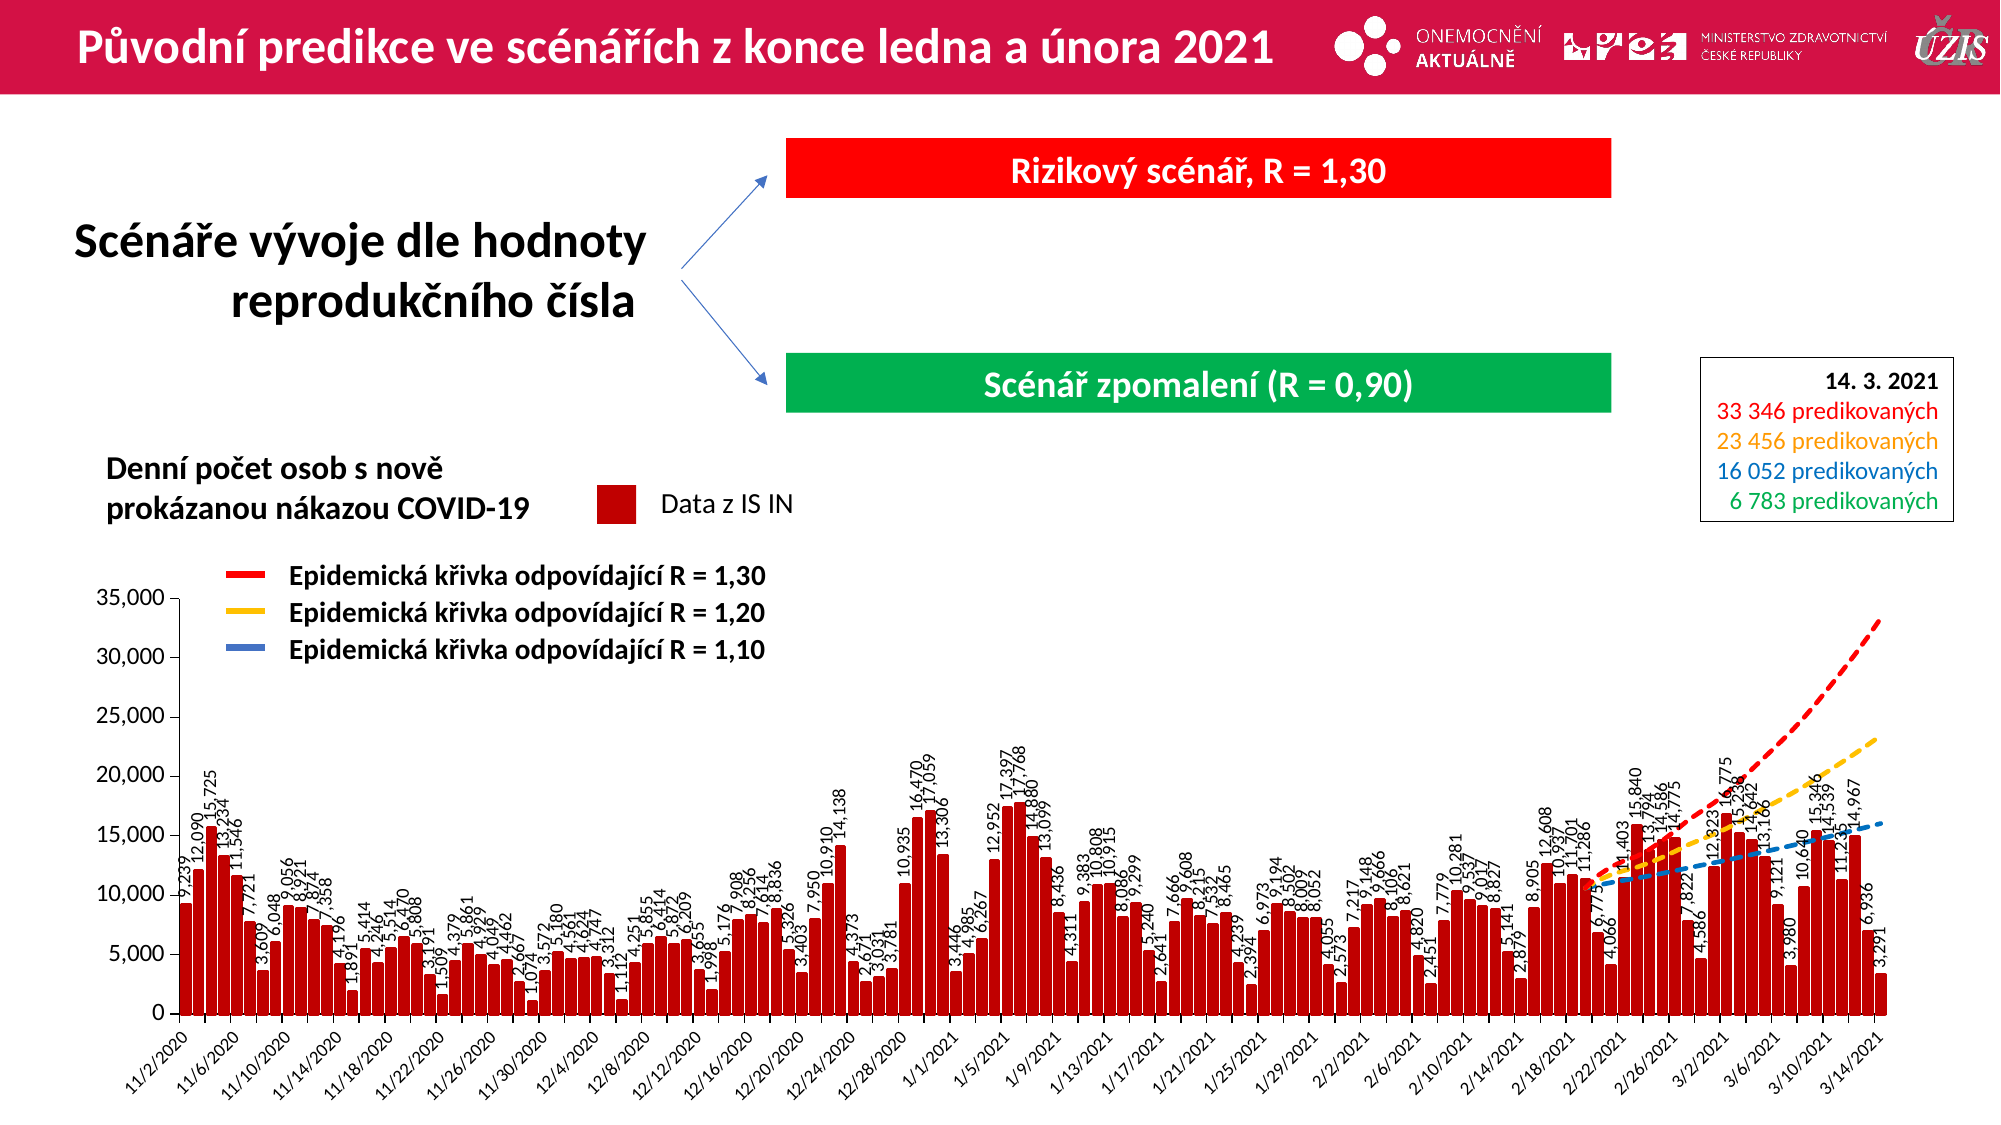

# Původní predikce ve scénářích z konce ledna a února 2021
Rizikový scénář, R = 1,30
Scénáře vývoje dle hodnoty reprodukčního čísla
Scénář zpomalení (R = 0,90)
14. 3. 2021
33 346 predikovaných
23 456 predikovaných
16 052 predikovaných
6 783 predikovaných
Denní počet osob s nově prokázanou nákazou COVID-19
Data z IS IN

### Chart

| Category | Denní počet případů | model | 1 | 1,23 | 1,3 |
|---|---|---|---|---|---|
| 44137 | 9239.0 | None | None | None | None |
| 44138 | 12090.0 | None | None | None | None |
| 44139 | 15725.0 | None | None | None | None |
| 44140 | 13234.0 | None | None | None | None |
| 44141 | 11546.0 | None | None | None | None |
| 44142 | 7721.0 | None | None | None | None |
| 44143 | 3609.0 | None | None | None | None |
| 44144 | 6048.0 | None | None | None | None |
| 44145 | 9056.0 | None | None | None | None |
| 44146 | 8921.0 | None | None | None | None |
| 44147 | 7874.0 | None | None | None | None |
| 44148 | 7358.0 | None | None | None | None |
| 44149 | 4196.0 | None | None | None | None |
| 44150 | 1891.0 | None | None | None | None |
| 44151 | 5414.0 | None | None | None | None |
| 44152 | 4246.0 | None | None | None | None |
| 44153 | 5514.0 | None | None | None | None |
| 44154 | 6470.0 | None | None | None | None |
| 44155 | 5808.0 | None | None | None | None |
| 44156 | 3191.0 | None | None | None | None |
| 44157 | 1509.0 | None | None | None | None |
| 44158 | 4379.0 | None | None | None | None |
| 44159 | 5861.0 | None | None | None | None |
| 44160 | 4929.0 | None | None | None | None |
| 44161 | 4049.0 | None | None | None | None |
| 44162 | 4462.0 | None | None | None | None |
| 44163 | 2667.0 | None | None | None | None |
| 44164 | 1074.0 | None | None | None | None |
| 44165 | 3572.0 | None | None | None | None |
| 44166 | 5180.0 | None | None | None | None |
| 44167 | 4561.0 | None | None | None | None |
| 44168 | 4624.0 | None | None | None | None |
| 44169 | 4747.0 | None | None | None | None |
| 44170 | 3312.0 | None | None | None | None |
| 44171 | 1112.0 | None | None | None | None |
| 44172 | 4251.0 | None | None | None | None |
| 44173 | 5855.0 | None | None | None | None |
| 44174 | 6414.0 | None | None | None | None |
| 44175 | 5872.0 | None | None | None | None |
| 44176 | 6209.0 | None | None | None | None |
| 44177 | 3655.0 | None | None | None | None |
| 44178 | 1998.0 | None | None | None | None |
| 44179 | 5176.0 | None | None | None | None |
| 44180 | 7908.0 | None | None | None | None |
| 44181 | 8256.0 | None | None | None | None |
| 44182 | 7614.0 | None | None | None | None |
| 44183 | 8836.0 | None | None | None | None |
| 44184 | 5326.0 | None | None | None | None |
| 44185 | 3403.0 | None | None | None | None |
| 44186 | 7950.0 | None | None | None | None |
| 44187 | 10910.0 | None | None | None | None |
| 44188 | 14138.0 | None | None | None | None |
| 44189 | 4373.0 | None | None | None | None |
| 44190 | 2671.0 | None | None | None | None |
| 44191 | 3031.0 | None | None | None | None |
| 44192 | 3781.0 | None | None | None | None |
| 44193 | 10935.0 | None | None | None | None |
| 44194 | 16470.0 | None | None | None | None |
| 44195 | 17059.0 | None | None | None | None |
| 44196 | 13306.0 | None | None | None | None |
| 44197 | 3446.0 | None | None | None | None |
| 44198 | 4985.0 | None | None | None | None |
| 44199 | 6267.0 | None | None | None | None |
| 44200 | 12952.0 | None | None | None | None |
| 44201 | 17397.0 | None | None | None | None |
| 44202 | 17768.0 | None | None | None | None |
| 44203 | 14880.0 | None | None | None | None |
| 44204 | 13099.0 | None | None | None | None |
| 44205 | 8436.0 | None | None | None | None |
| 44206 | 4311.0 | None | None | None | None |
| 44207 | 9383.0 | None | None | None | None |
| 44208 | 10808.0 | None | None | None | None |
| 44209 | 10915.0 | None | None | None | None |
| 44210 | 8086.0 | None | None | None | None |
| 44211 | 9299.0 | None | None | None | None |
| 44212 | 5240.0 | None | None | None | None |
| 44213 | 2641.0 | None | None | None | None |
| 44214 | 7666.0 | None | None | None | None |
| 44215 | 9608.0 | None | None | None | None |
| 44216 | 8215.0 | None | None | None | None |
| 44217 | 7532.0 | None | None | None | None |
| 44218 | 8465.0 | None | None | None | None |
| 44219 | 4239.0 | None | None | None | None |
| 44220 | 2394.0 | None | None | None | None |
| 44221 | 6973.0 | None | None | None | None |
| 44222 | 9194.0 | None | None | None | None |
| 44223 | 8502.0 | None | None | None | None |
| 44224 | 8009.0 | None | None | None | None |
| 44225 | 8052.0 | None | None | None | None |
| 44226 | 4055.0 | None | None | None | None |
| 44227 | 2573.0 | None | None | None | None |
| 44228 | 7217.0 | None | None | None | None |
| 44229 | 9148.0 | None | None | None | None |
| 44230 | 9666.0 | None | None | None | None |
| 44231 | 8106.0 | None | None | None | None |
| 44232 | 8621.0 | None | None | None | None |
| 44233 | 4820.0 | None | None | None | None |
| 44234 | 2451.0 | None | None | None | None |
| 44235 | 7779.0 | None | None | None | None |
| 44236 | 10281.0 | None | None | None | None |
| 44237 | 9537.0 | None | None | None | None |
| 44238 | 9017.0 | None | None | None | None |
| 44239 | 8827.0 | None | None | None | None |
| 44240 | 5141.0 | None | None | None | None |
| 44241 | 2879.0 | None | None | None | None |
| 44242 | 8905.0 | None | None | None | None |
| 44243 | 12608.0 | None | None | None | None |
| 44244 | 10937.0 | None | None | None | None |
| 44245 | 11701.0 | None | None | None | None |
| 44246 | 11286.0 | None | 10601.0 | 10601.0 | 10601.0 |
| 44247 | 6775.0 | None | 10853.0 | 11265.0 | 11676.0 |
| 44248 | 4066.0 | None | 11069.0 | 11731.0 | 12394.0 |
| 44249 | 11403.0 | None | 11263.0 | 12080.0 | 12898.0 |
| 44250 | 15840.0 | None | 11439.0 | 12356.0 | 13271.0 |
| 44251 | 13794.0 | None | 11636.0 | 12742.0 | 13869.0 |
| 44252 | 14586.0 | None | 11846.0 | 13200.0 | 14607.0 |
| 44253 | 14775.0 | None | 12069.0 | 13705.0 | 15437.0 |
| 44254 | 7822.0 | None | 12303.0 | 14246.0 | 16328.0 |
| 44255 | 4586.0 | None | 12520.0 | 14697.0 | 17056.0 |
| 44256 | 12323.0 | None | 12735.0 | 15142.0 | 17783.0 |
| 44257 | 16775.0 | None | 12957.0 | 15633.0 | 18613.0 |
| 44258 | 15238.0 | None | 13196.0 | 16201.0 | 19610.0 |
| 44259 | 14642.0 | None | 13439.0 | 16789.0 | 20647.0 |
| 44260 | 13166.0 | None | 13683.0 | 17372.0 | 21681.0 |
| 44261 | 9121.0 | None | 13928.0 | 17951.0 | 22713.0 |
| 44262 | 3980.0 | None | 14173.0 | 18538.0 | 23781.0 |
| 44263 | 10640.0 | None | 14426.0 | 19165.0 | 24948.0 |
| 44264 | 15346.0 | None | 14687.0 | 19835.0 | 26215.0 |
| 44265 | 14539.0 | None | 14953.0 | 20530.0 | 27547.0 |
| 44266 | 11235.0 | None | 15222.0 | 21230.0 | 28903.0 |
| 44267 | 14967.0 | None | 15494.0 | 21944.0 | 30301.0 |
| 44268 | 6936.0 | None | 15770.0 | 22682.0 | 31775.0 |
| 44269 | 3291.0 | None | 16052.0 | 23456.0 | 33346.0 |
Epidemická křivka odpovídající R = 1,30
Epidemická křivka odpovídající R = 1,20
Epidemická křivka odpovídající R = 1,10